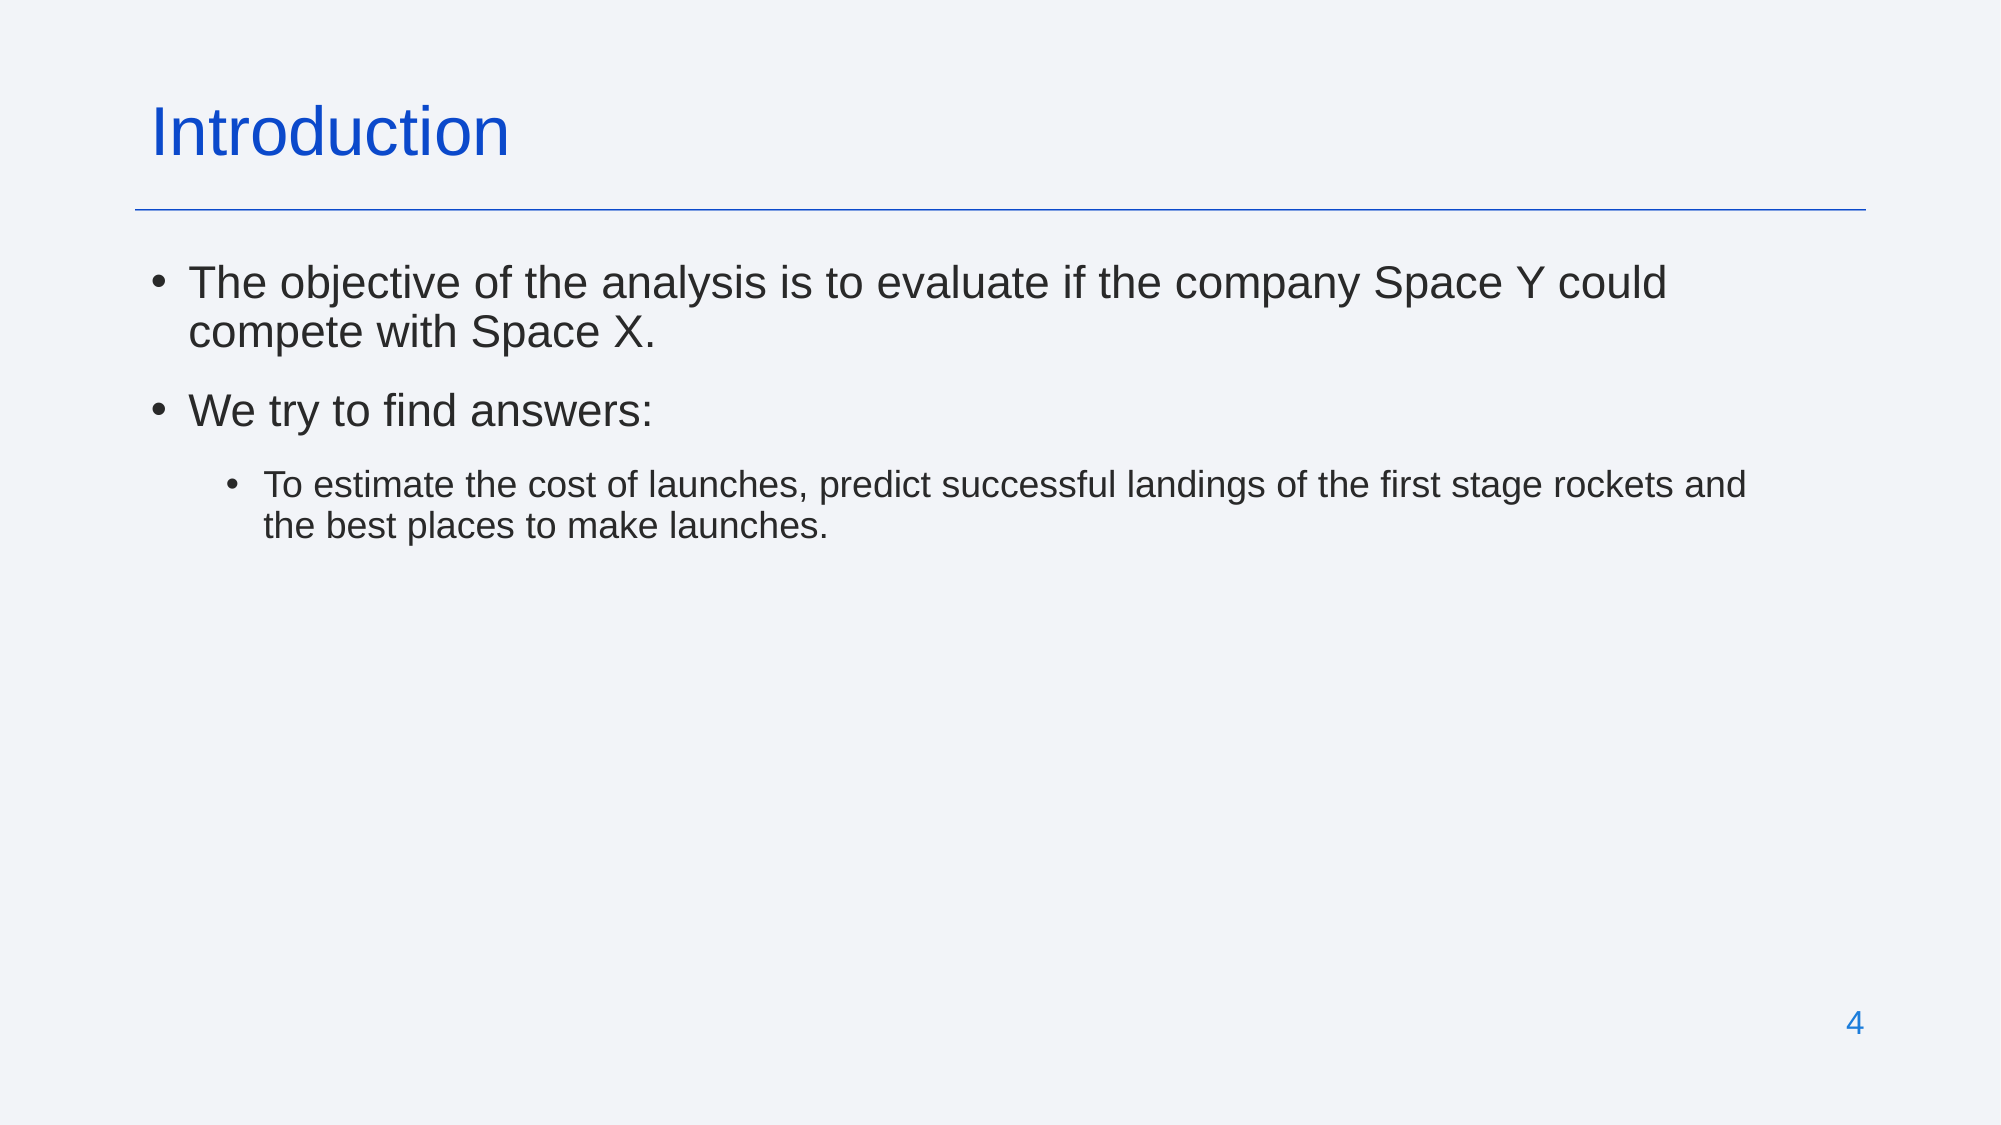

Introduction
The objective of the analysis is to evaluate if the company Space Y could compete with Space X.
We try to find answers:
To estimate the cost of launches, predict successful landings of the first stage rockets and the best places to make launches.
4